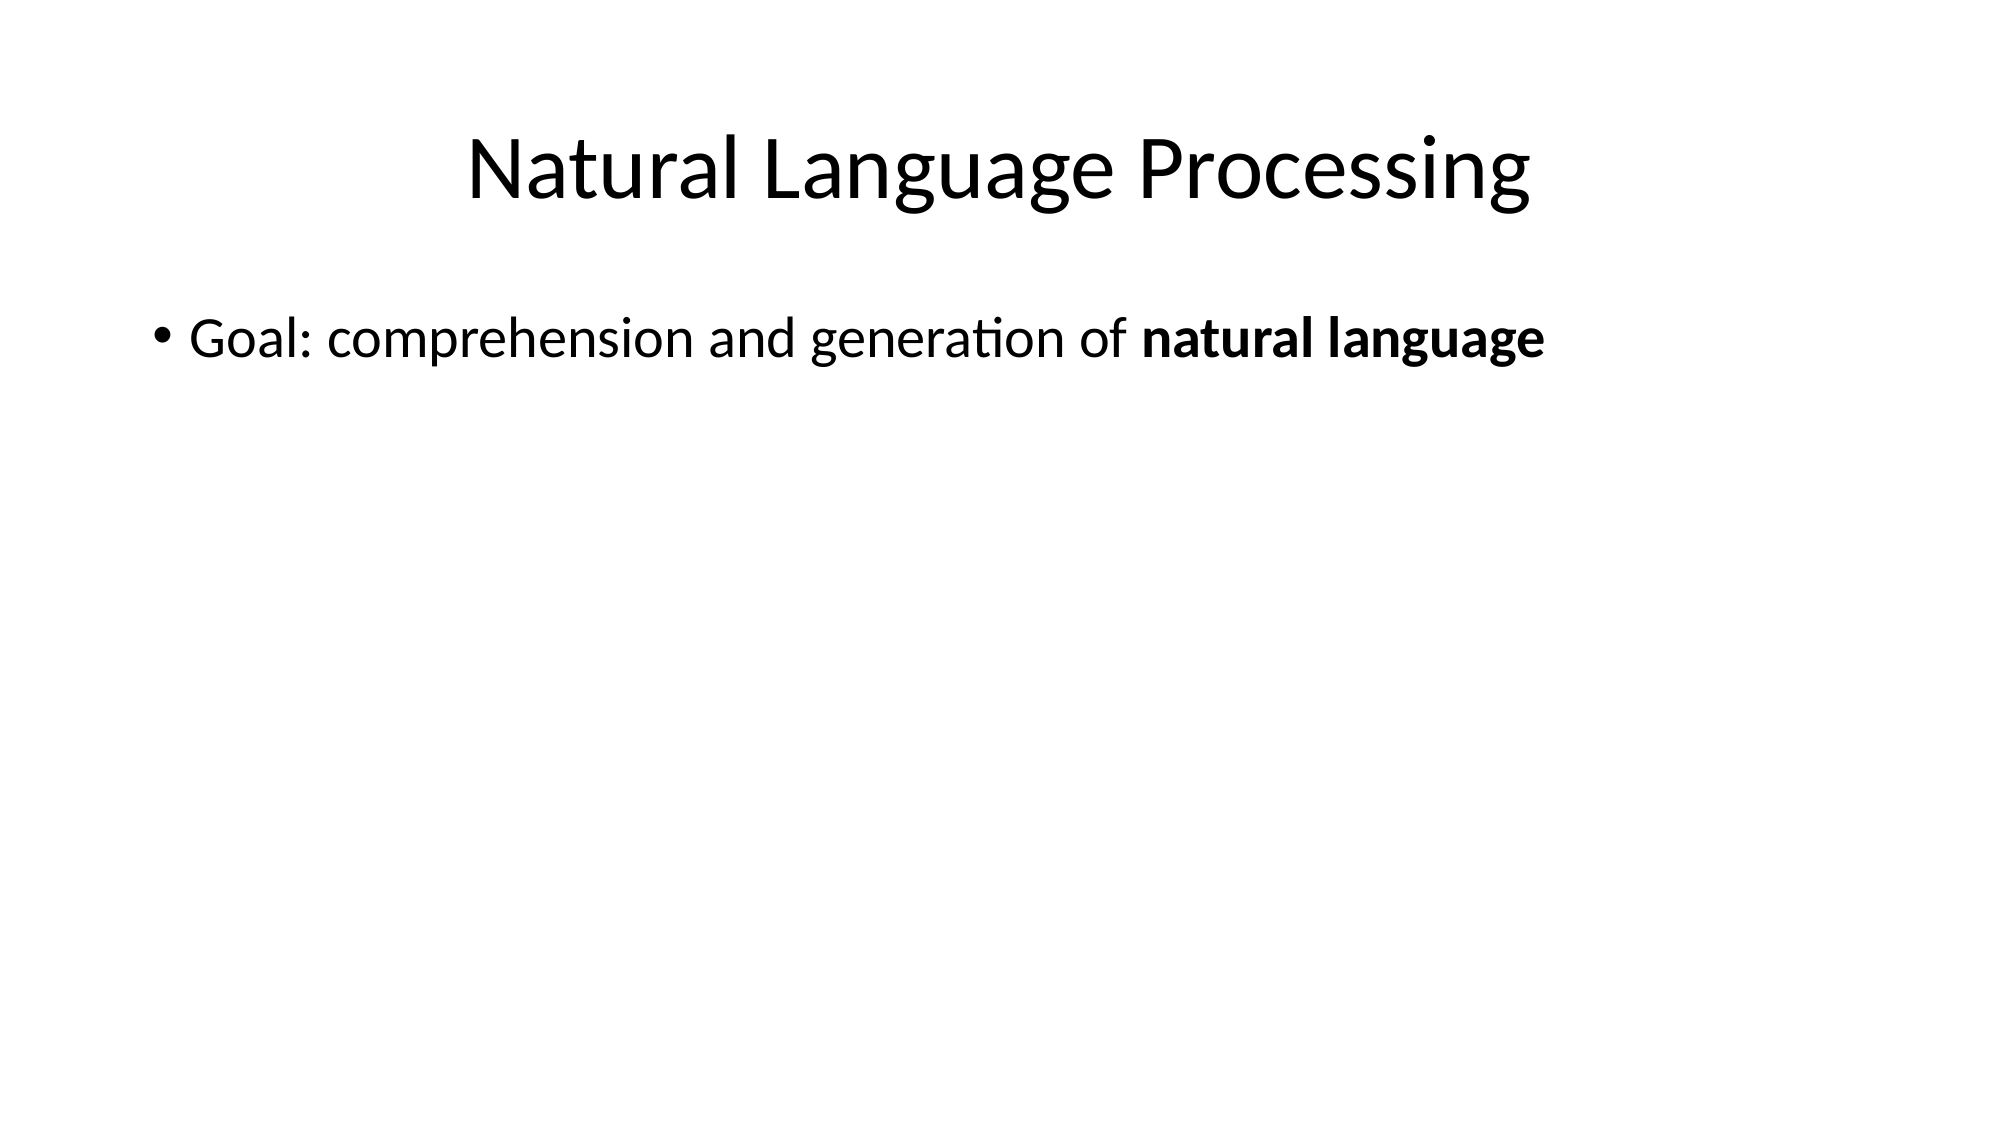

# Natural Language Processing
Goal: comprehension and generation of natural language